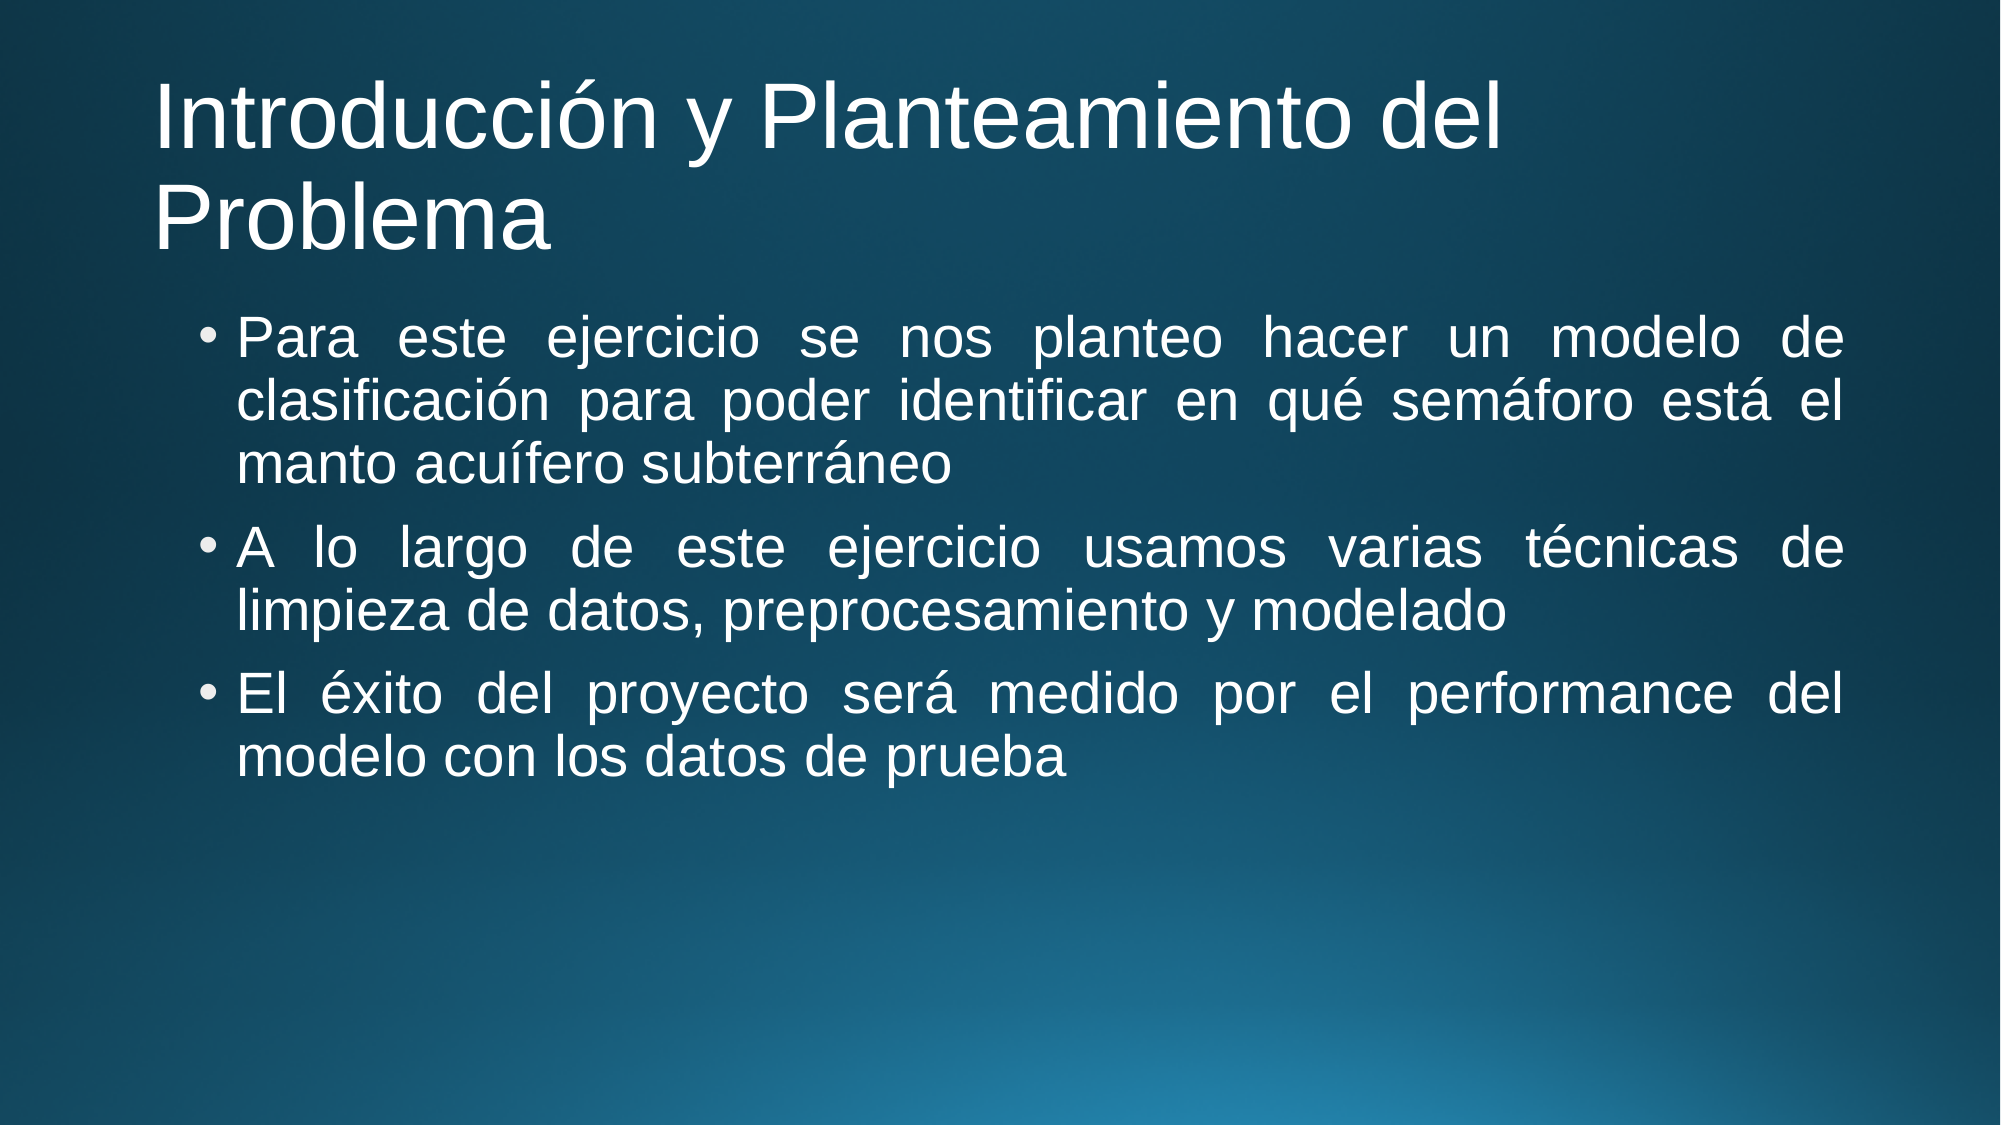

# Introducción y Planteamiento del Problema
Para este ejercicio se nos planteo hacer un modelo de clasificación para poder identificar en qué semáforo está el manto acuífero subterráneo
A lo largo de este ejercicio usamos varias técnicas de limpieza de datos, preprocesamiento y modelado
El éxito del proyecto será medido por el performance del modelo con los datos de prueba